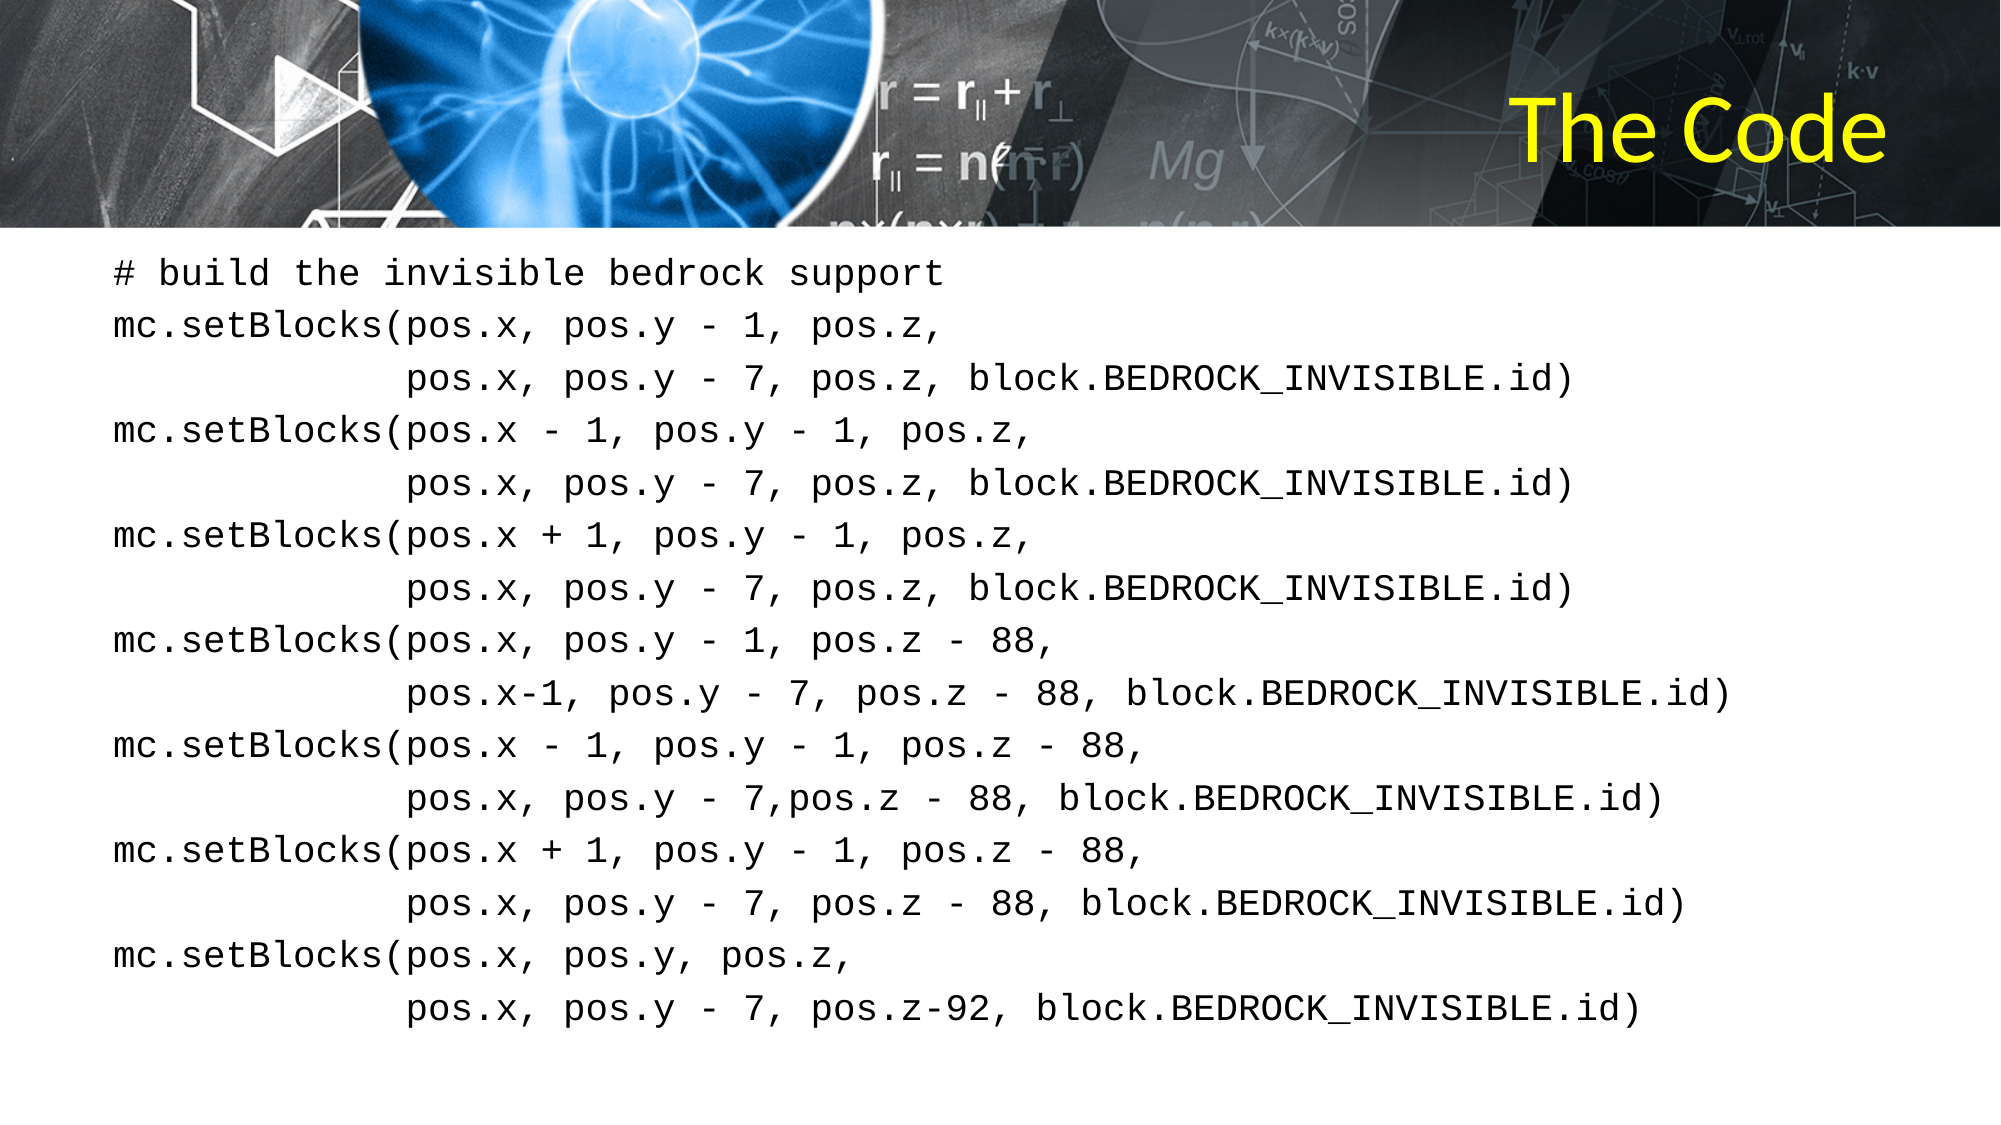

# The Code
# build the invisible bedrock support
mc.setBlocks(pos.x, pos.y - 1, pos.z,
             pos.x, pos.y - 7, pos.z, block.BEDROCK_INVISIBLE.id)
mc.setBlocks(pos.x - 1, pos.y - 1, pos.z,
             pos.x, pos.y - 7, pos.z, block.BEDROCK_INVISIBLE.id)
mc.setBlocks(pos.x + 1, pos.y - 1, pos.z,
             pos.x, pos.y - 7, pos.z, block.BEDROCK_INVISIBLE.id)
mc.setBlocks(pos.x, pos.y - 1, pos.z - 88,
             pos.x-1, pos.y - 7, pos.z - 88, block.BEDROCK_INVISIBLE.id)
mc.setBlocks(pos.x - 1, pos.y - 1, pos.z - 88,
             pos.x, pos.y - 7,pos.z - 88, block.BEDROCK_INVISIBLE.id)
mc.setBlocks(pos.x + 1, pos.y - 1, pos.z - 88,
             pos.x, pos.y - 7, pos.z - 88, block.BEDROCK_INVISIBLE.id)
mc.setBlocks(pos.x, pos.y, pos.z,
             pos.x, pos.y - 7, pos.z-92, block.BEDROCK_INVISIBLE.id)